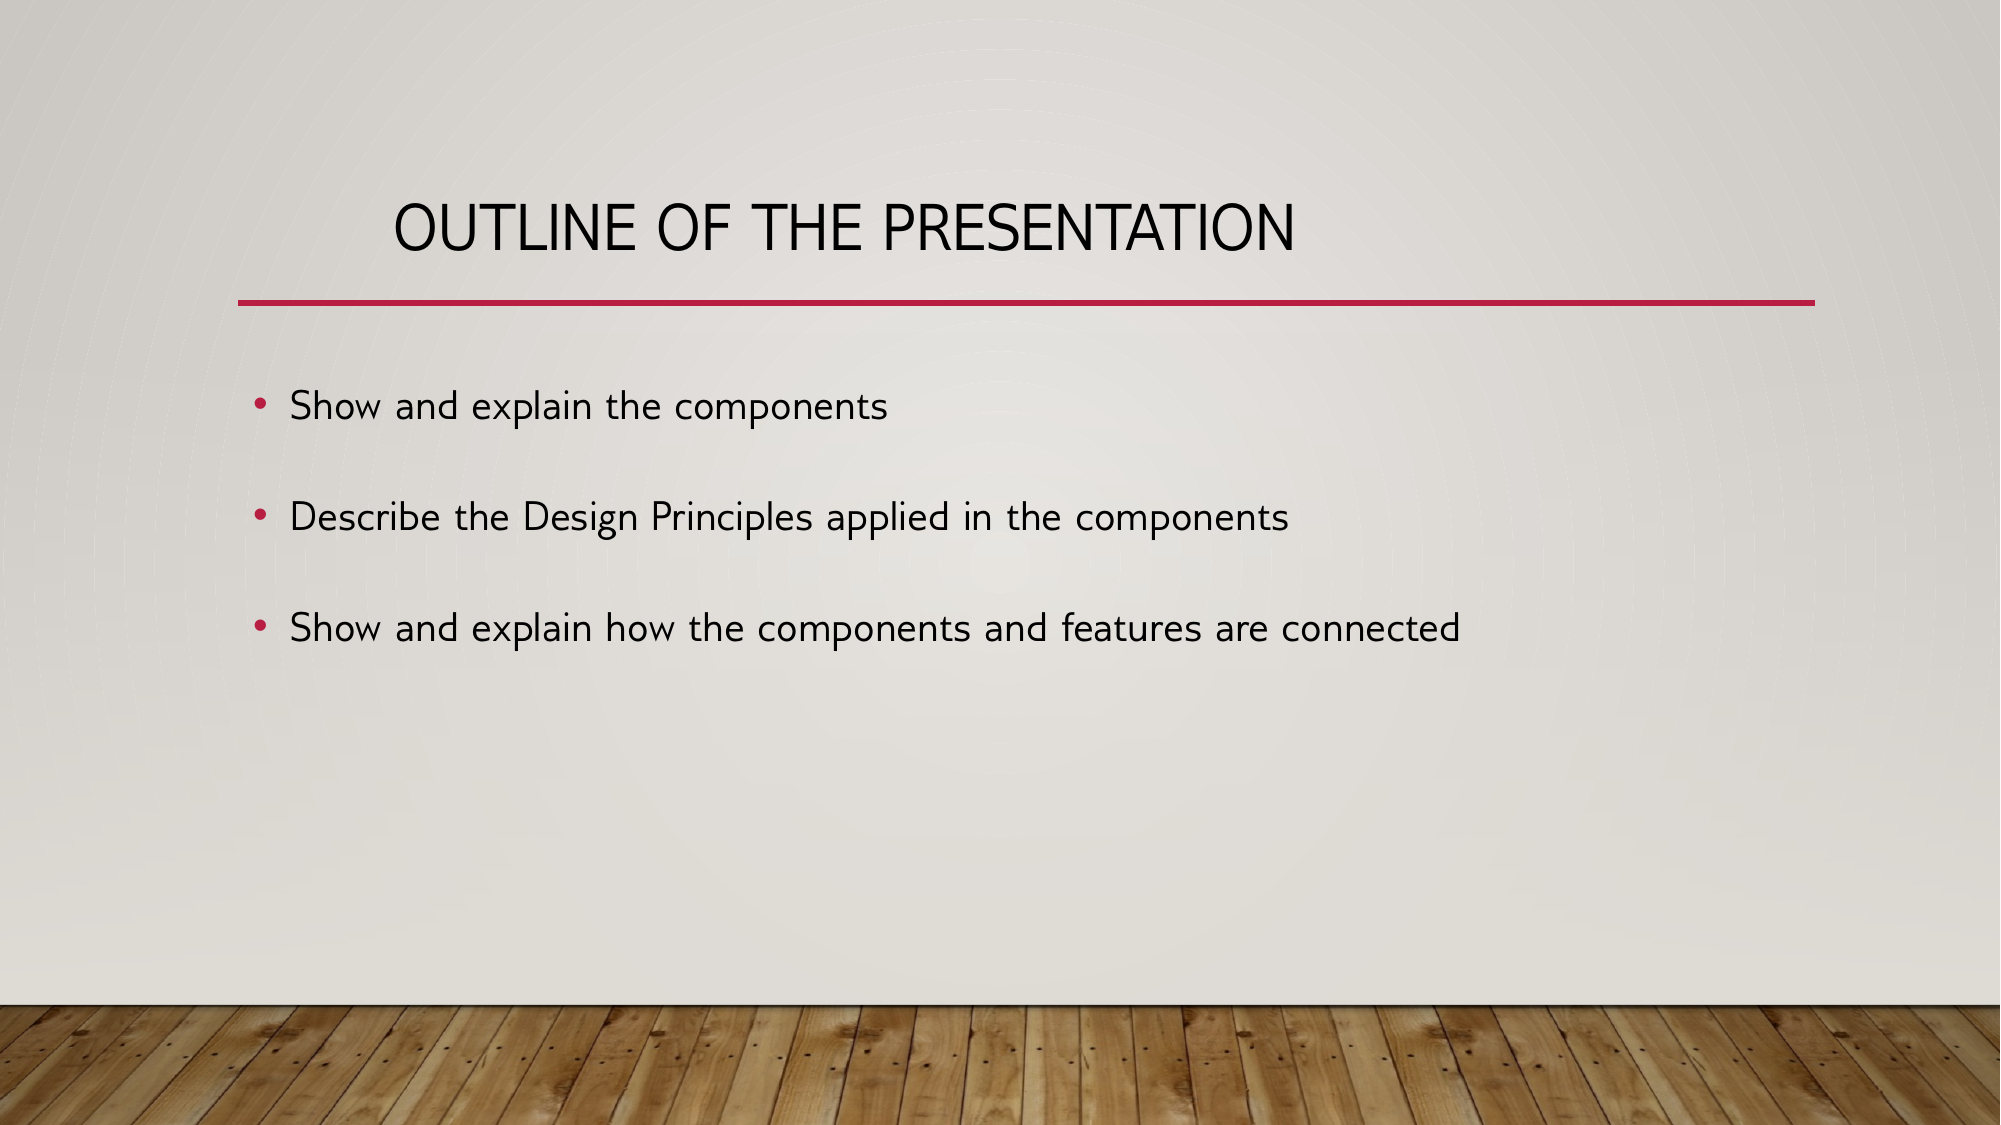

# Outline of THE PRESENTATION
Show and explain the components
Describe the Design Principles applied in the components
Show and explain how the components and features are connected